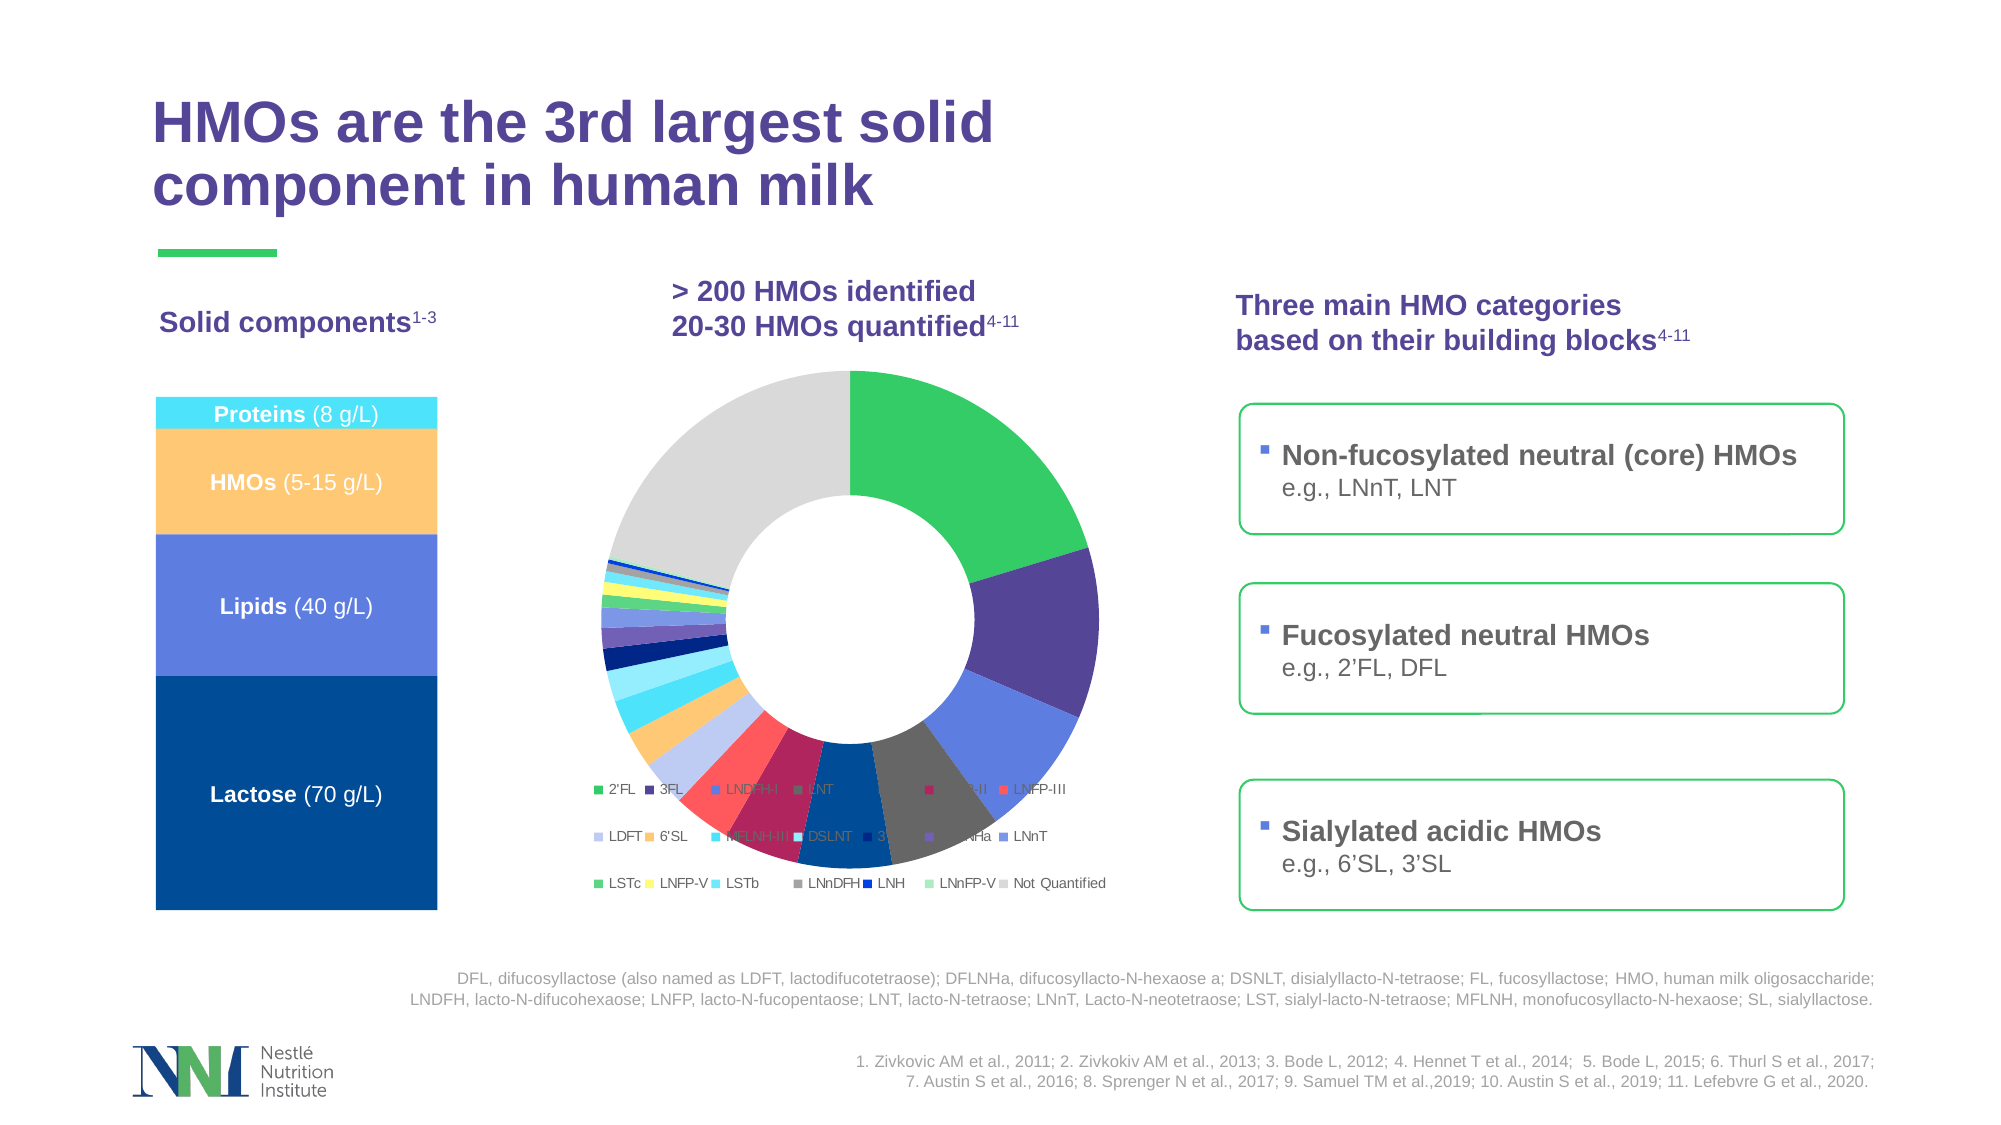

# HMOs are the 3rd largest solid component in human milk
> 200 HMOs identified
20-30 HMOs quantified4-11
Three main HMO categories based on their building blocks4-11
Solid components1-3

### Chart

| Category | Column2 |
|---|---|
| 2'FL | 1846.8409675511562 |
| 3FL | 1012.7560293891258 |
| LNDFH-I | 780.0734756916875 |
| LNT | 658.652991462054 |
| LNFP-I | 556.5441664910978 |
| LNFP-II | 442.89988431506805 |
| LNFP-III | 344.1896185196242 |
| LDFT | 271.7993034800907 |
| 6'SL | 216.56690890140837 |
| MFLNH-III | 204.18763057824756 |
| DSLNT | 182.16397382578353 |
| 3'SL | 132.0423815551841 |
| DFLNHa | 121.07816212787777 |
| LNnT | 119.7696523515715 |
| LSTc | 75.90903962872842 |
| LNFP-V | 74.24700500650756 |
| LSTb | 62.960356909867244 |
| LNnDFH | 47.38626393588562 |
| LNH | 22.94181818181818 |
| LNnFP-V | 18.02917570063694 |
| Not Quantified | 1900.0 |
Proteins (8 g/L)
HMOs (5-15 g/L)
Lipids (40 g/L)
Lactose (70 g/L)
Non-fucosylated neutral (core) HMOs
e.g., LNnT, LNT
Fucosylated neutral HMOs
e.g., 2’FL, DFL

Sialylated acidic HMOs
e.g., 6’SL, 3’SL
DFL, difucosyllactose (also named as LDFT, lactodifucotetraose); DFLNHa, difucosyllacto-N-hexaose a; DSNLT, disialyllacto-N-tetraose; FL, fucosyllactose; HMO, human milk oligosaccharide; LNDFH, lacto-N-difucohexaose; LNFP, lacto-N-fucopentaose; LNT, lacto-N-tetraose; LNnT, Lacto-N-neotetraose; LST, sialyl-lacto-N-tetraose; MFLNH, monofucosyllacto-N-hexaose; SL, sialyllactose.
1. Zivkovic AM et al., 2011; 2. Zivkokiv AM et al., 2013; 3. Bode L, 2012; 4. Hennet T et al., 2014;  5. Bode L, 2015; 6. Thurl S et al., 2017; 7. Austin S et al., 2016; 8. Sprenger N et al., 2017; 9. Samuel TM et al.,2019; 10. Austin S et al., 2019; 11. Lefebvre G et al., 2020.